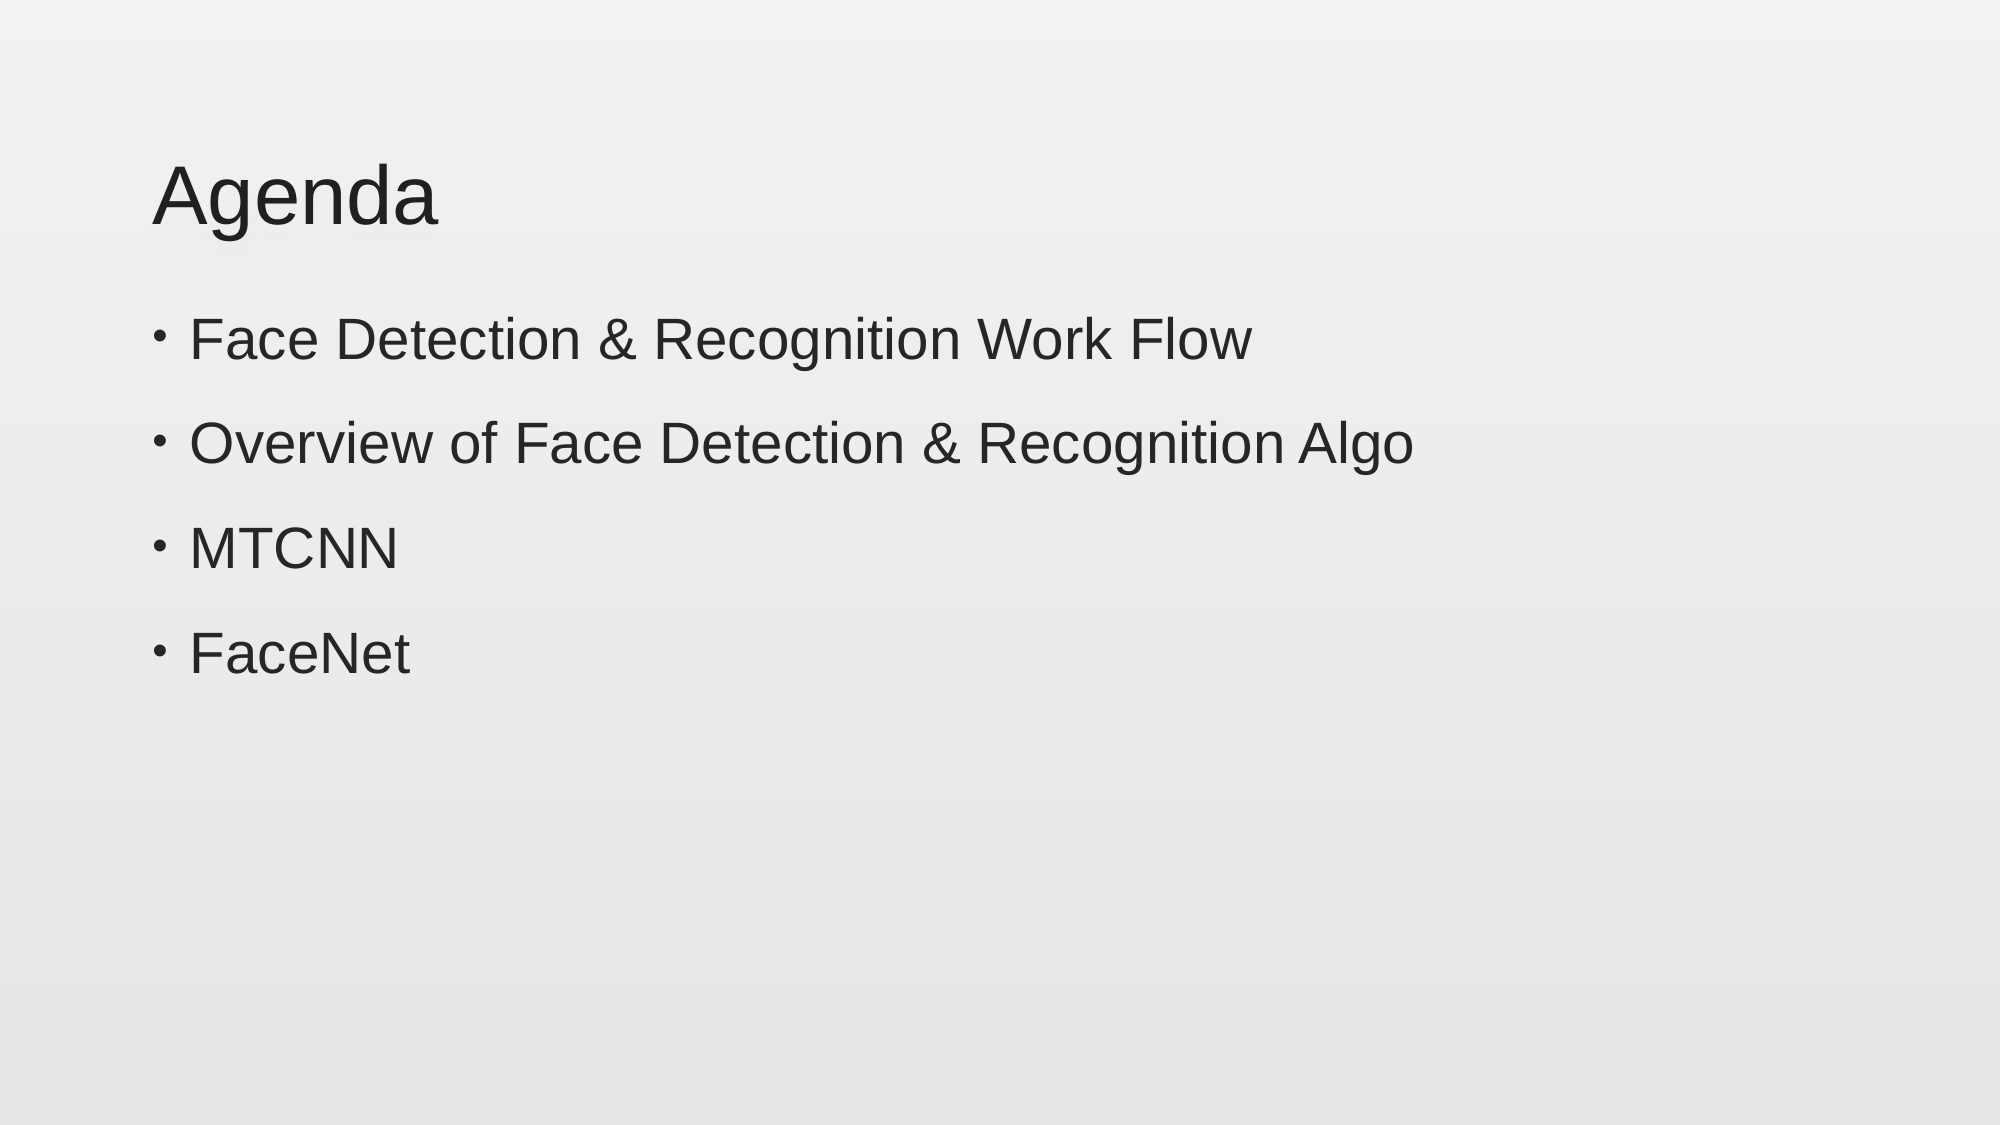

# Agenda
Face Detection & Recognition Work Flow
Overview of Face Detection & Recognition Algo
MTCNN
FaceNet